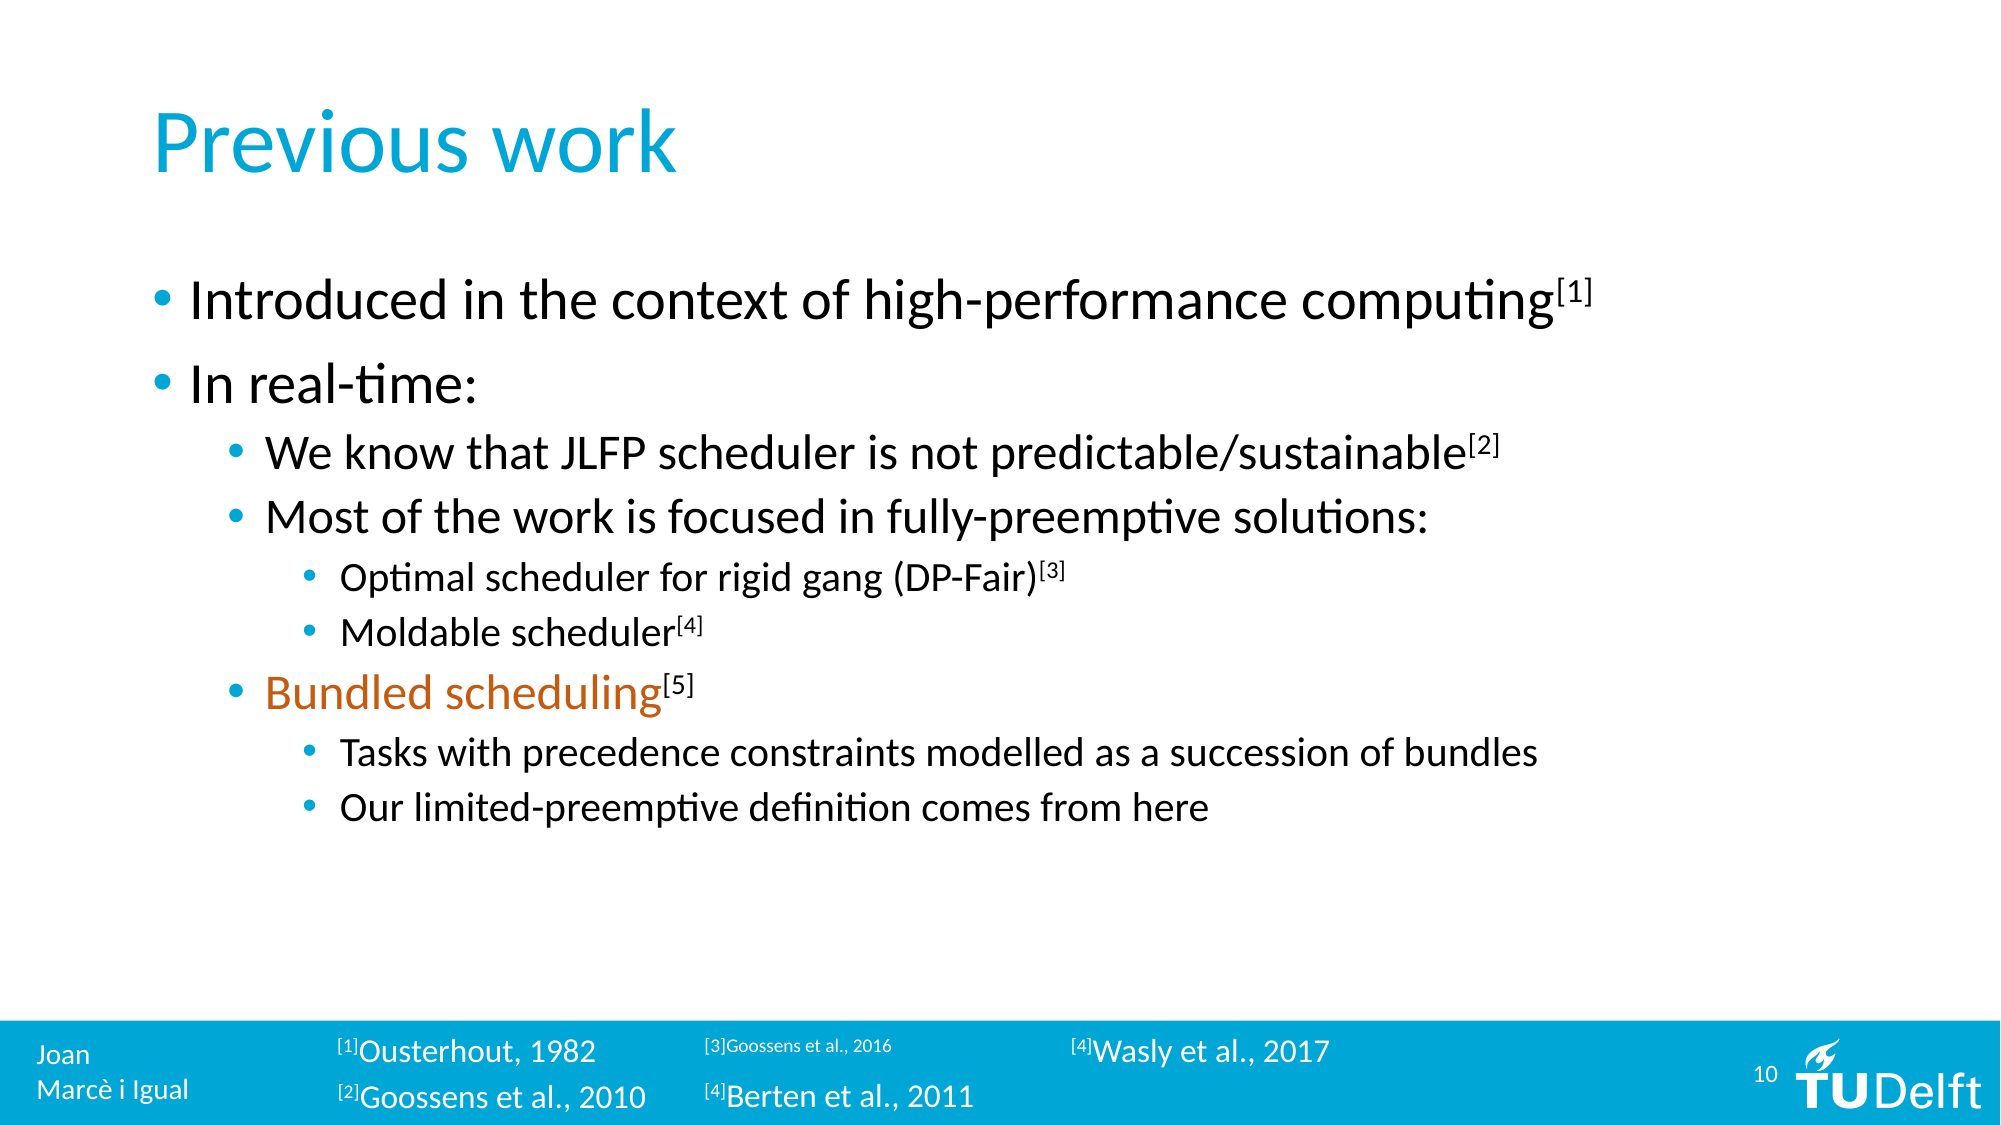

# Previous work
Introduced in the context of high-performance computing[1]
In real-time:
We know that JLFP scheduler is not predictable/sustainable[2]
Most of the work is focused in fully-preemptive solutions:
Optimal scheduler for rigid gang (DP-Fair)[3]
Moldable scheduler[4]
Bundled scheduling[5]
Tasks with precedence constraints modelled as a succession of bundles
Our limited-preemptive definition comes from here
[1]Ousterhout, 1982
[4]Wasly et al., 2017
[3]Goossens et al., 2016
10
[4]Berten et al., 2011
[2]Goossens et al., 2010